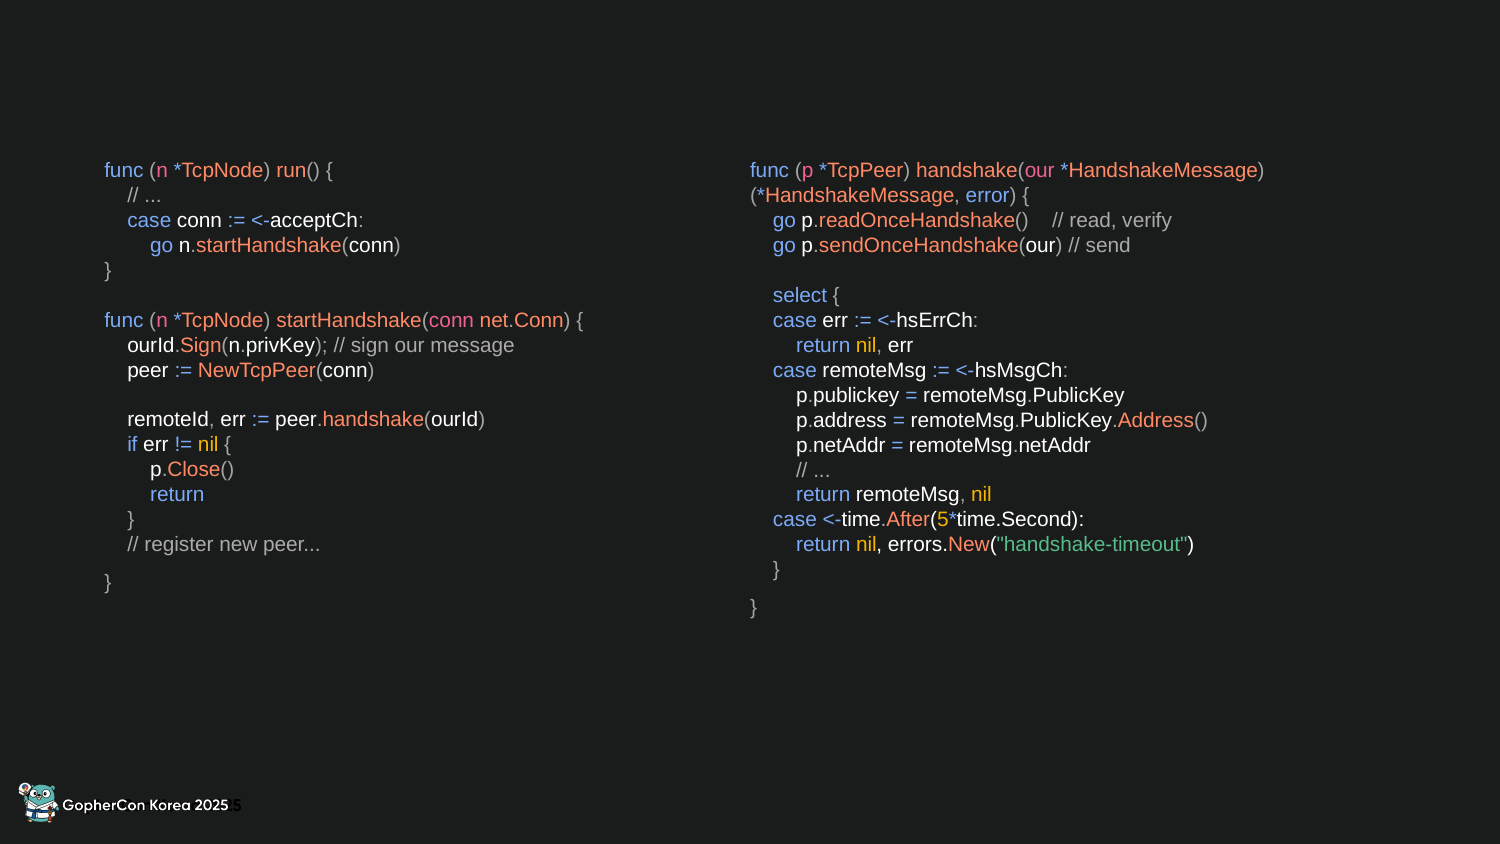

func (n *TcpNode) run() {
    // ...
    case conn := <-acceptCh:
        go n.startHandshake(conn)
}

func (n *TcpNode) startHandshake(conn net.Conn) {
    ourId.Sign(n.privKey); // sign our message
    peer := NewTcpPeer(conn)

    remoteId, err := peer.handshake(ourId)
    if err != nil {
        p.Close()
        return
    }
    // register new peer...
}

func (p *TcpPeer) handshake(our *HandshakeMessage) (*HandshakeMessage, error) {
    go p.readOnceHandshake()    // read, verify
    go p.sendOnceHandshake(our) // send

    select {
    case err := <-hsErrCh:
        return nil, err
    case remoteMsg := <-hsMsgCh:
        p.publickey = remoteMsg.PublicKey
        p.address = remoteMsg.PublicKey.Address()
        p.netAddr = remoteMsg.netAddr
        // ...
        return remoteMsg, nil
    case <-time.After(5*time.Second):
        return nil, errors.New("handshake-timeout")
    }
}